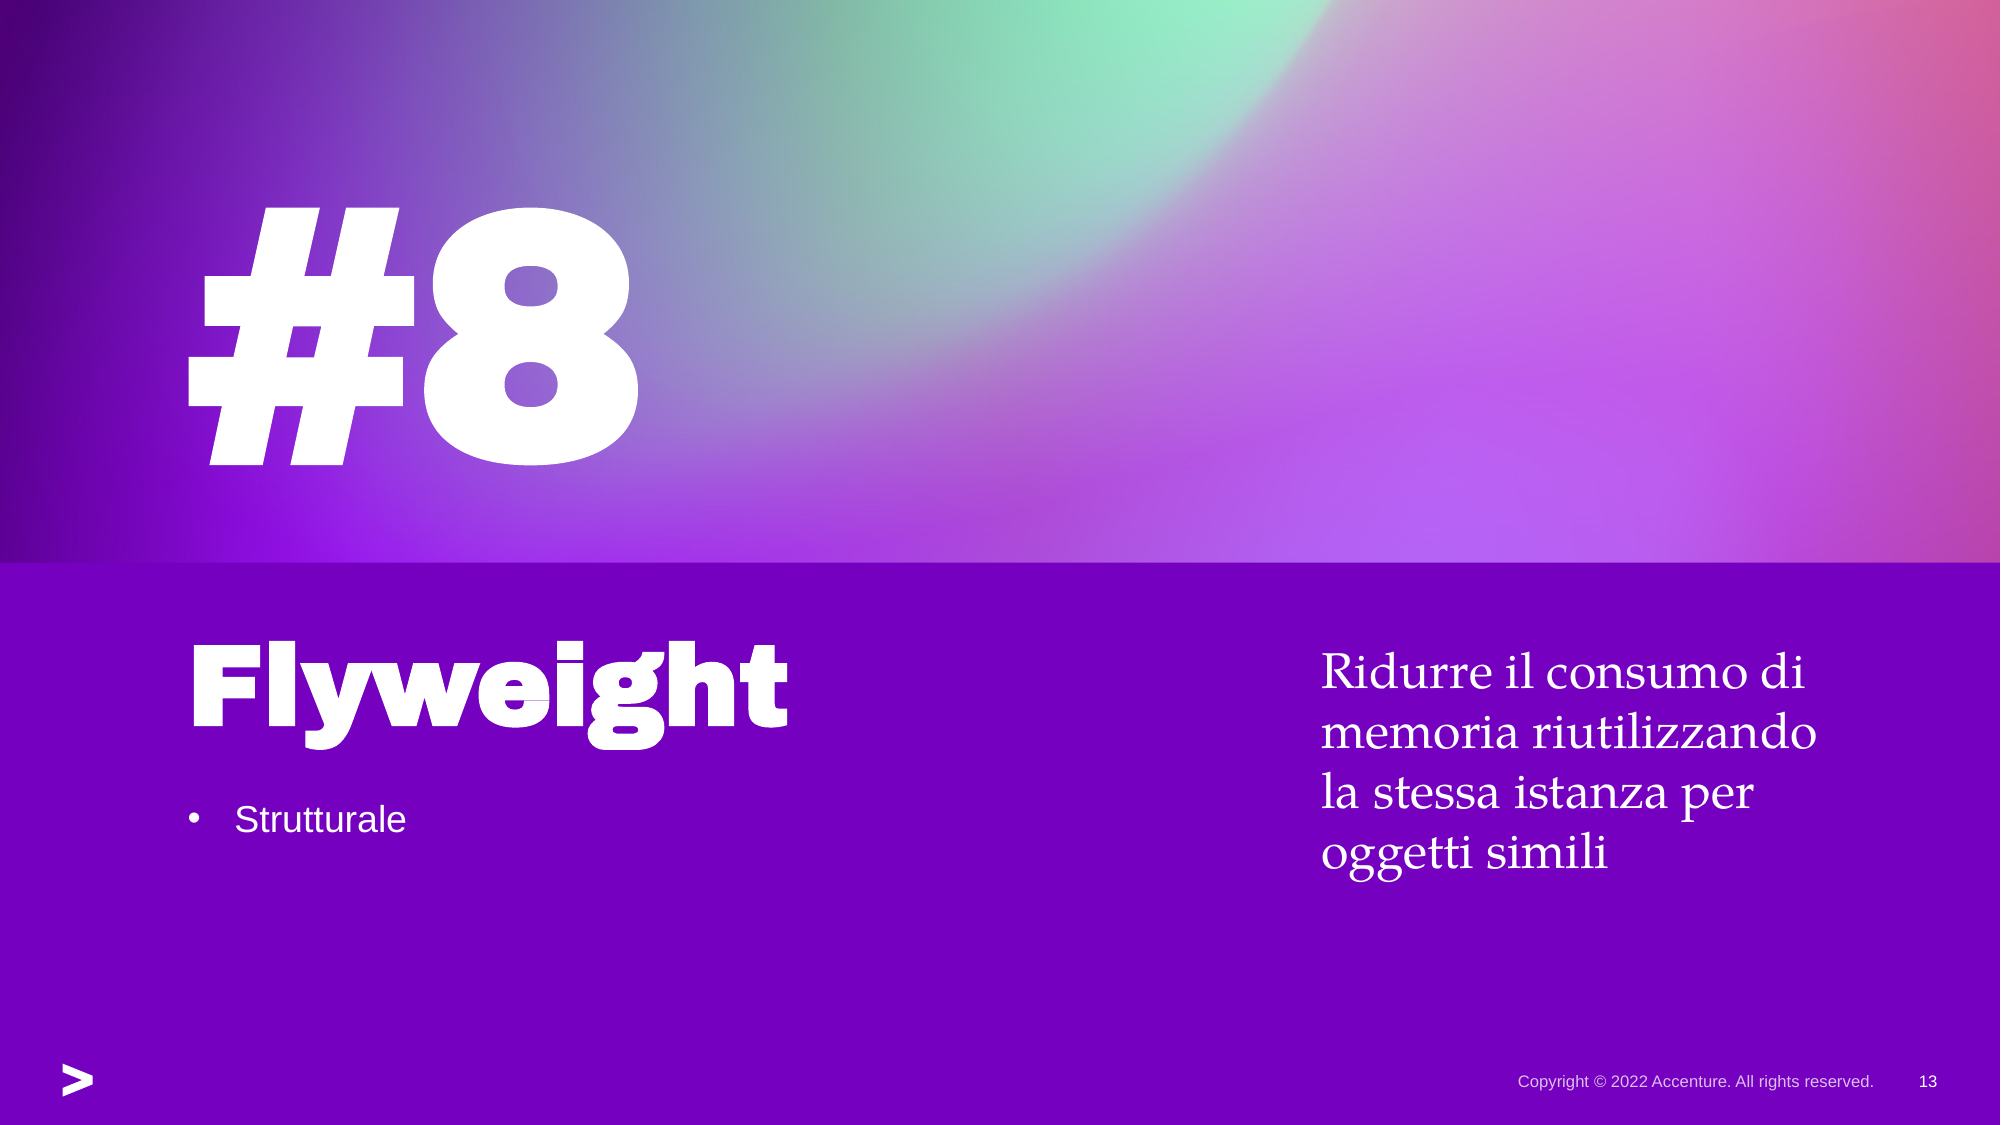

#8
Ridurre il consumo di memoria riutilizzando la stessa istanza per oggetti simili
# Flyweight
Strutturale
Copyright © 2022 Accenture. All rights reserved.
13